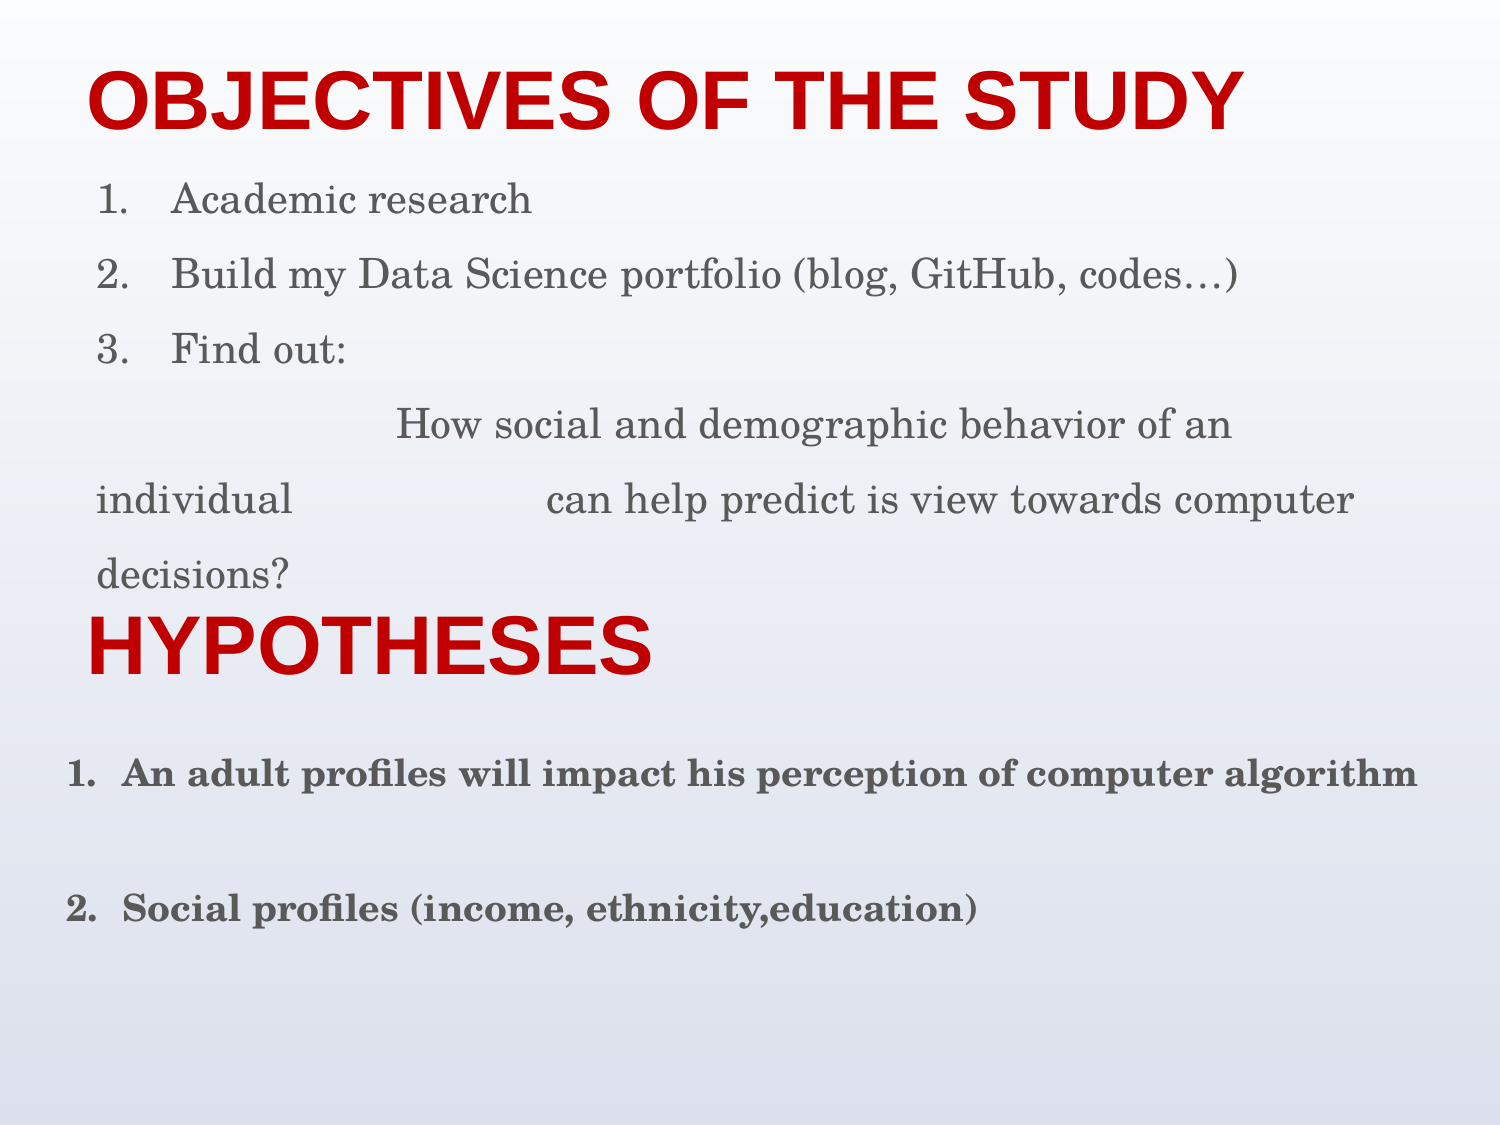

# OBJECTIVES OF THE STUDY
Academic research
Build my Data Science portfolio (blog, GitHub, codes…)
Find out:
		How social and demographic behavior of an individual 		can help predict is view towards computer decisions?
HYPOTHESES
An adult profiles will impact his perception of computer algorithm

Social profiles (income, ethnicity,education)